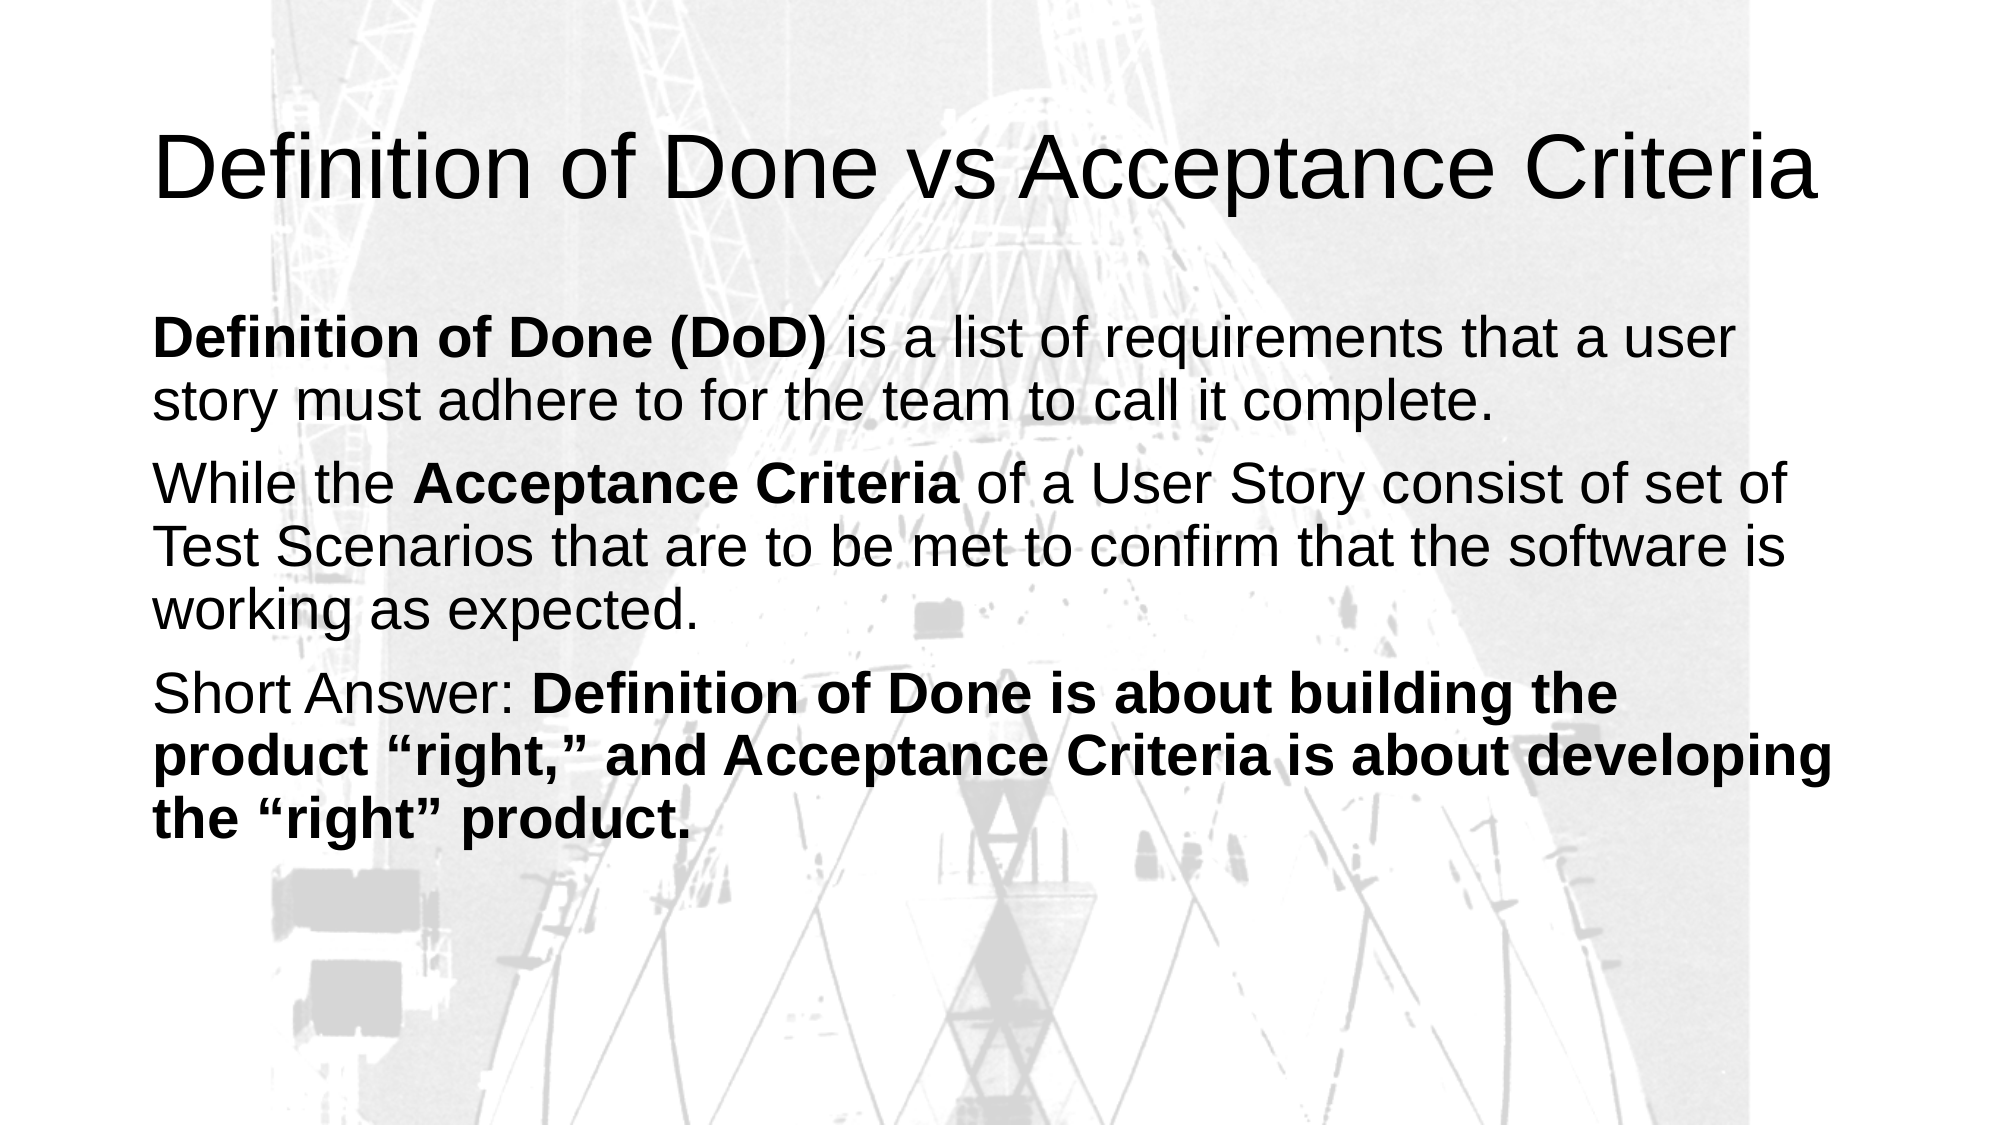

# Definition of Done vs Acceptance Criteria
Definition of Done (DoD) is a list of requirements that a user story must adhere to for the team to call it complete.
While the Acceptance Criteria of a User Story consist of set of Test Scenarios that are to be met to confirm that the software is working as expected.
Short Answer: Definition of Done is about building the product “right,” and Acceptance Criteria is about developing the “right” product.